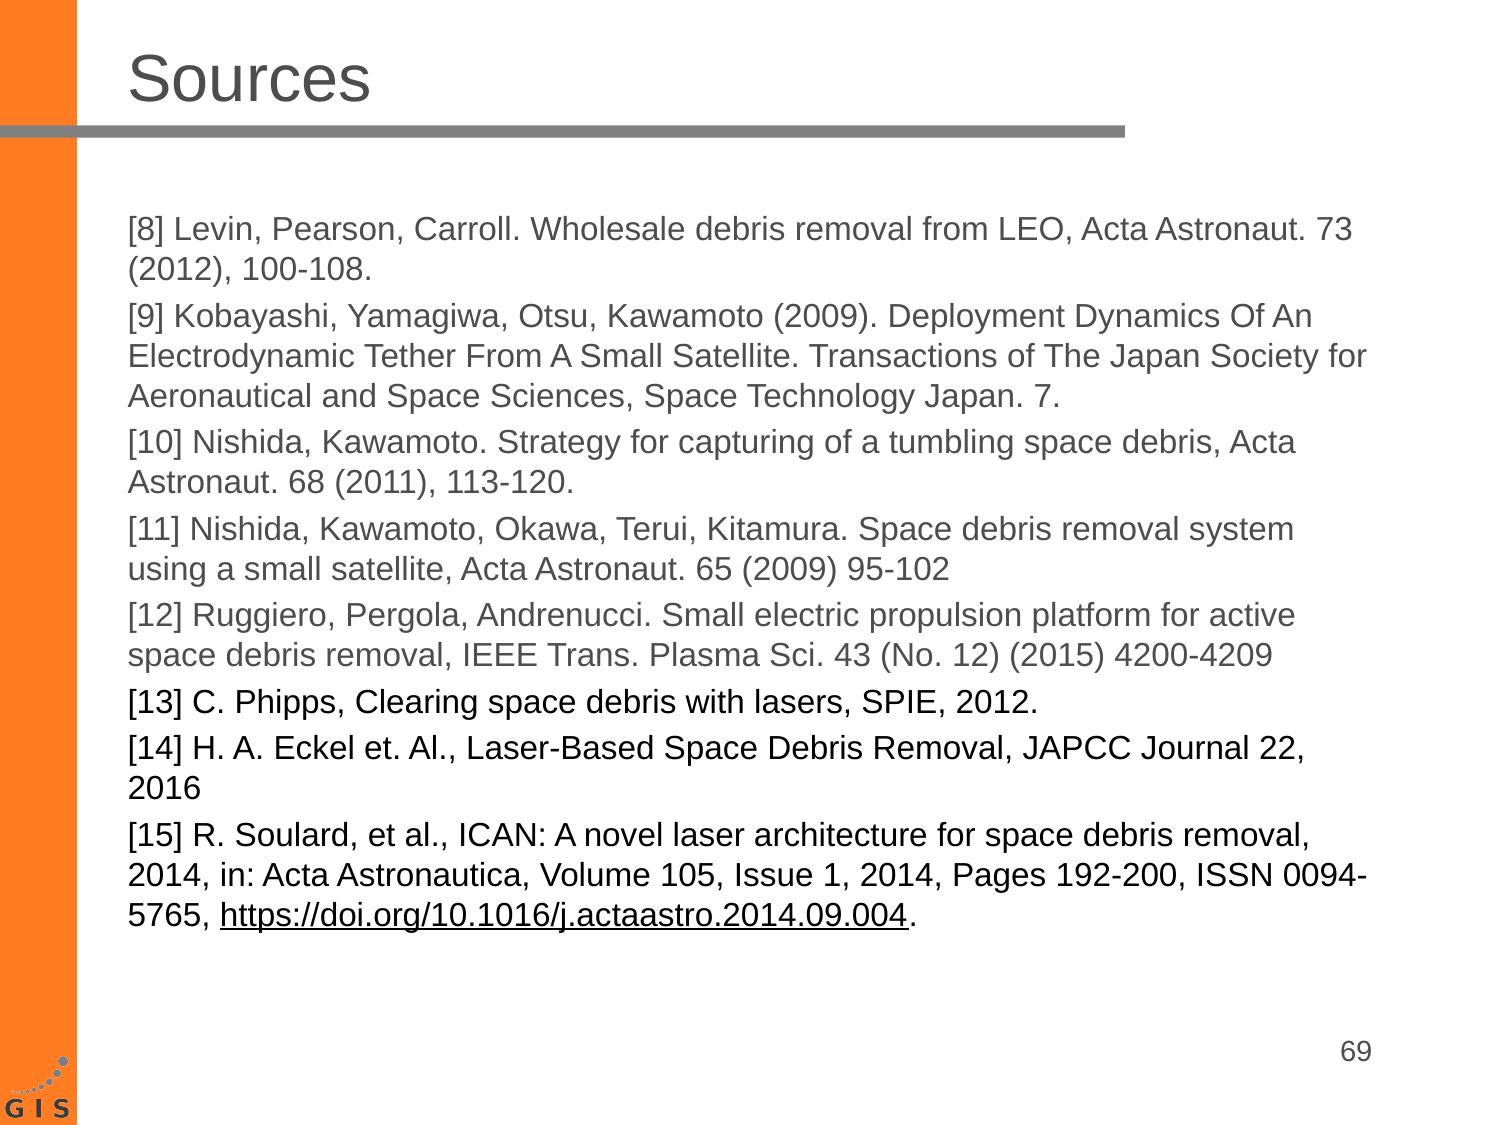

# Sources
[8] Levin, Pearson, Carroll. Wholesale debris removal from LEO, Acta Astronaut. 73 (2012), 100-108.
[9] Kobayashi, Yamagiwa, Otsu, Kawamoto (2009). Deployment Dynamics Of An Electrodynamic Tether From A Small Satellite. Transactions of The Japan Society for Aeronautical and Space Sciences, Space Technology Japan. 7.
[10] Nishida, Kawamoto. Strategy for capturing of a tumbling space debris, Acta Astronaut. 68 (2011), 113-120.
[11] Nishida, Kawamoto, Okawa, Terui, Kitamura. Space debris removal system using a small satellite, Acta Astronaut. 65 (2009) 95-102
[12] Ruggiero, Pergola, Andrenucci. Small electric propulsion platform for active space debris removal, IEEE Trans. Plasma Sci. 43 (No. 12) (2015) 4200-4209
[13] C. Phipps, Clearing space debris with lasers, SPIE, 2012.
[14] H. A. Eckel et. Al., Laser-Based Space Debris Removal, JAPCC Journal 22,      2016
[15] R. Soulard, et al., ICAN: A novel laser architecture for space debris removal, 2014, in: Acta Astronautica, Volume 105, Issue 1, 2014, Pages 192-200, ISSN 0094-5765, https://doi.org/10.1016/j.actaastro.2014.09.004.

69